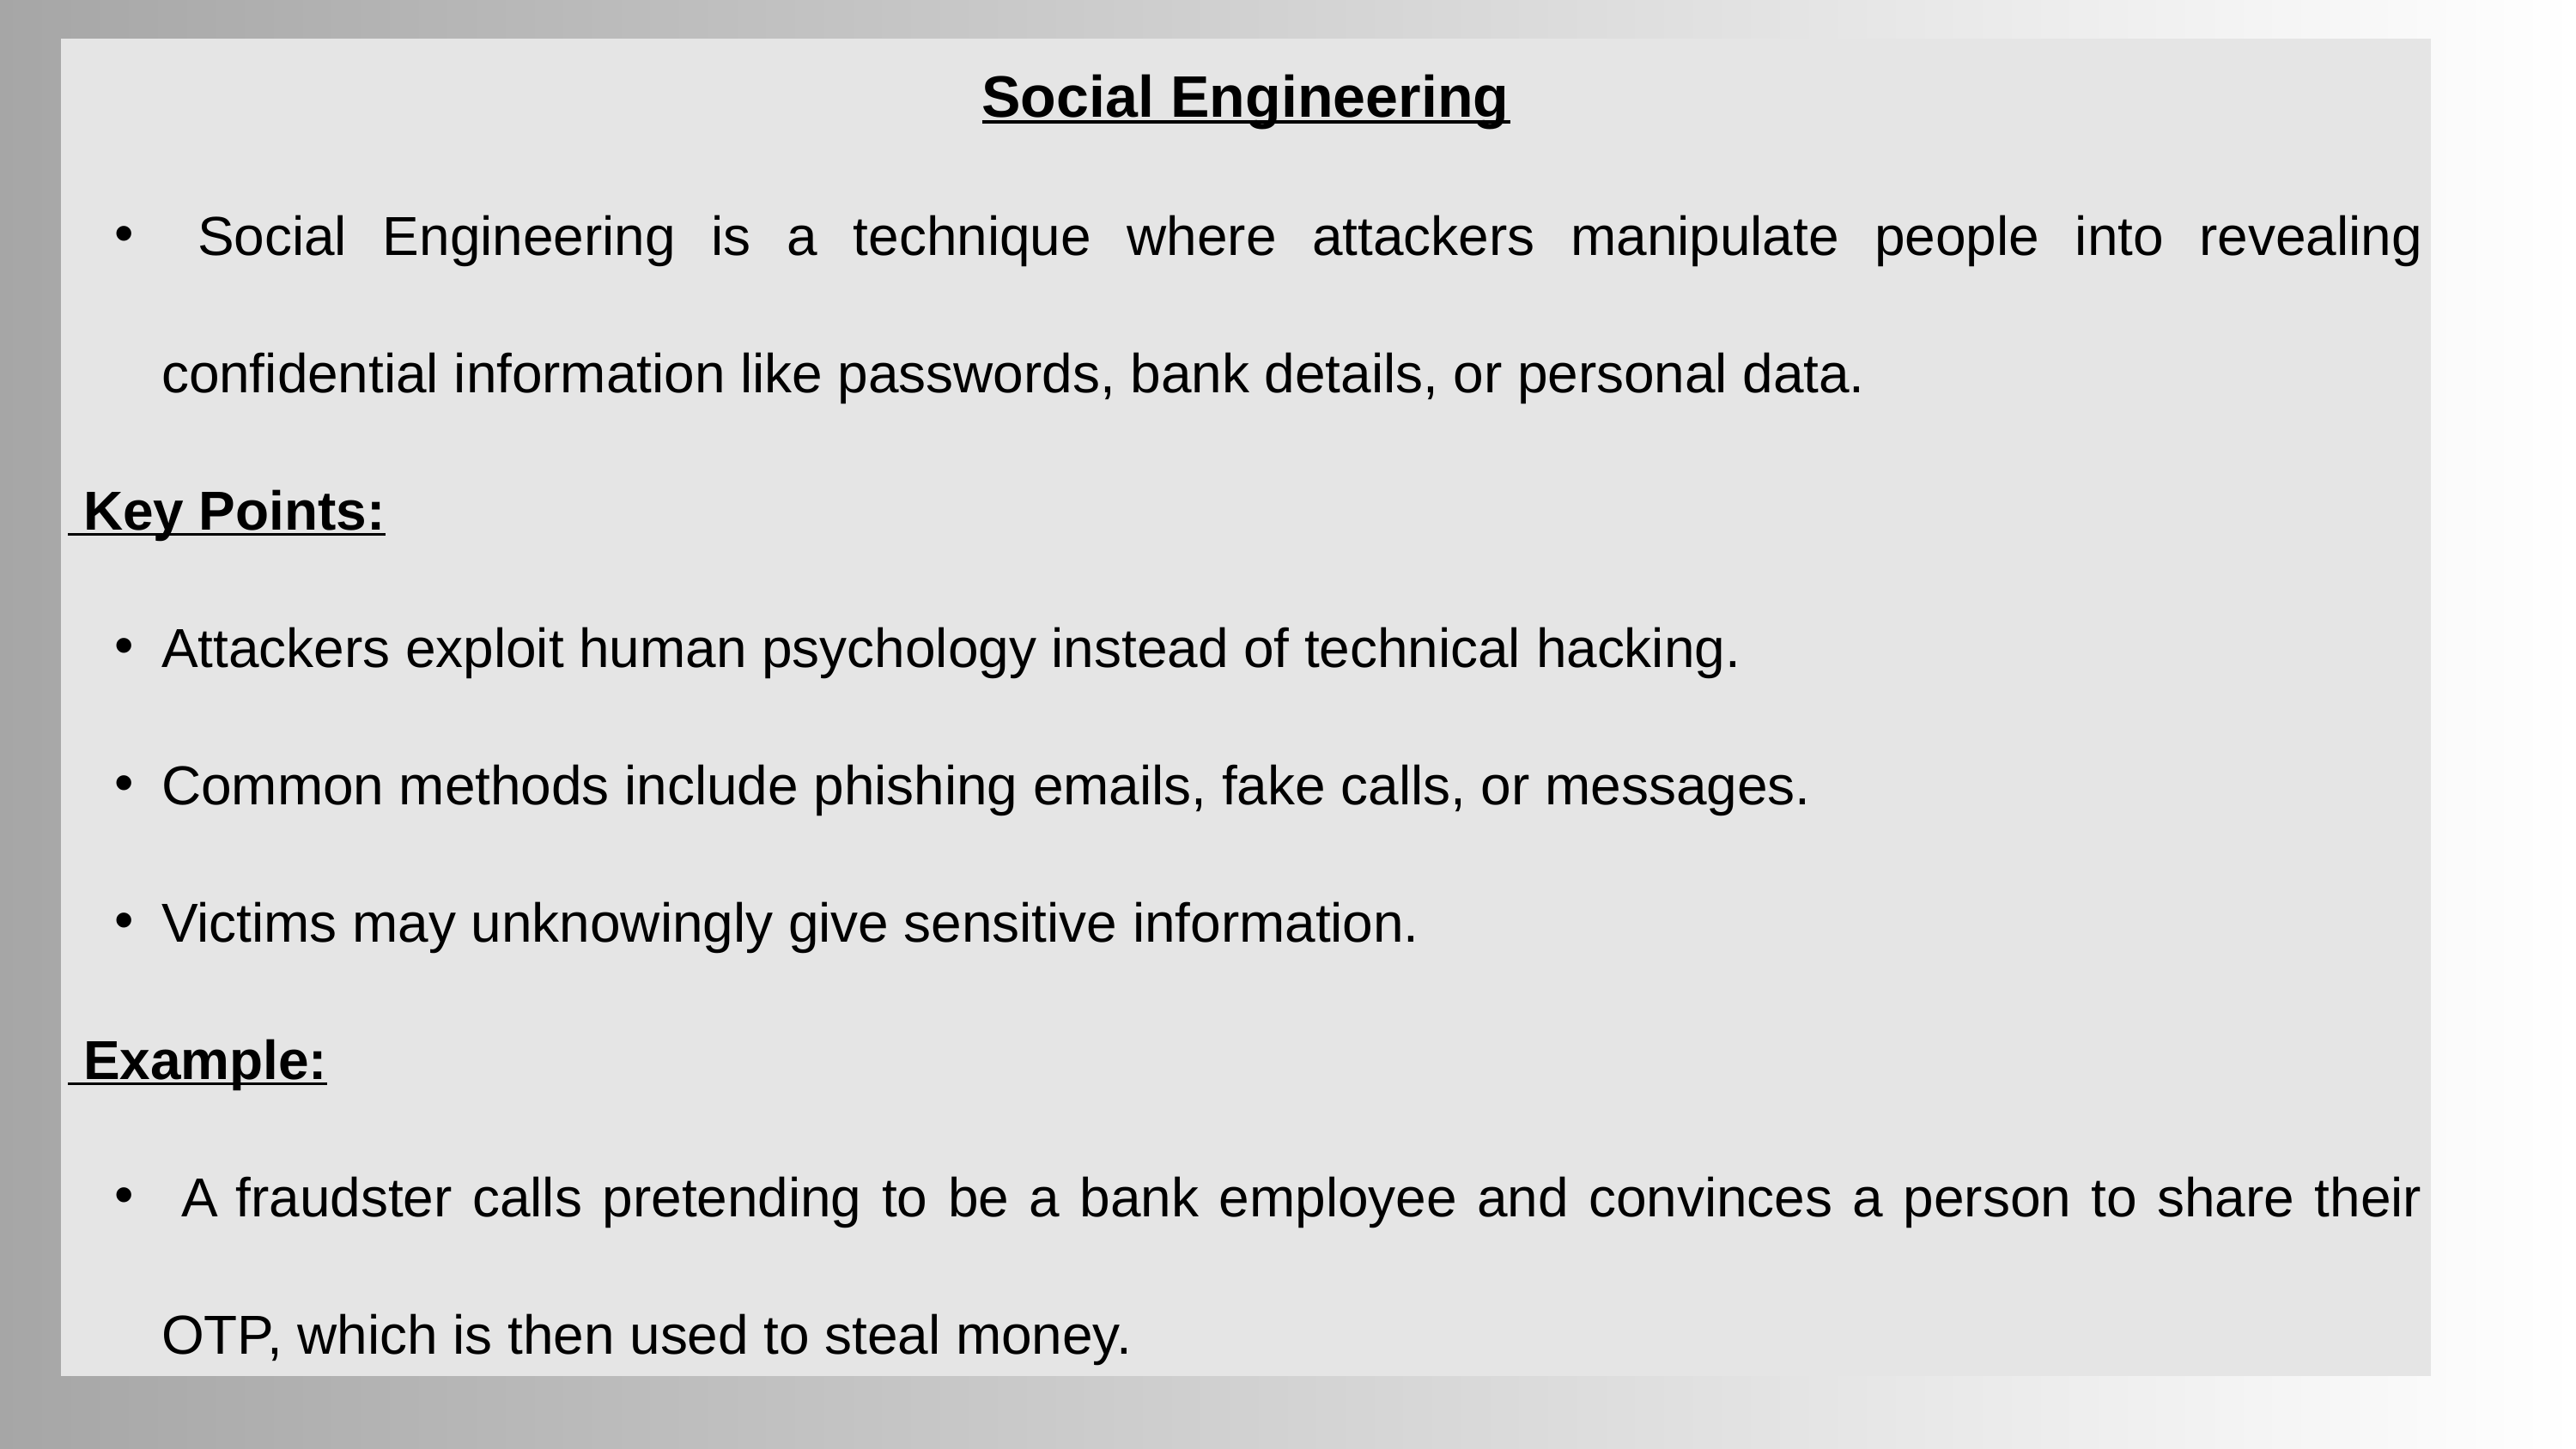

Social Engineering
 Social Engineering is a technique where attackers manipulate people into revealing confidential information like passwords, bank details, or personal data.
 Key Points:
Attackers exploit human psychology instead of technical hacking.
Common methods include phishing emails, fake calls, or messages.
Victims may unknowingly give sensitive information.
 Example:
 A fraudster calls pretending to be a bank employee and convinces a person to share their OTP, which is then used to steal money.